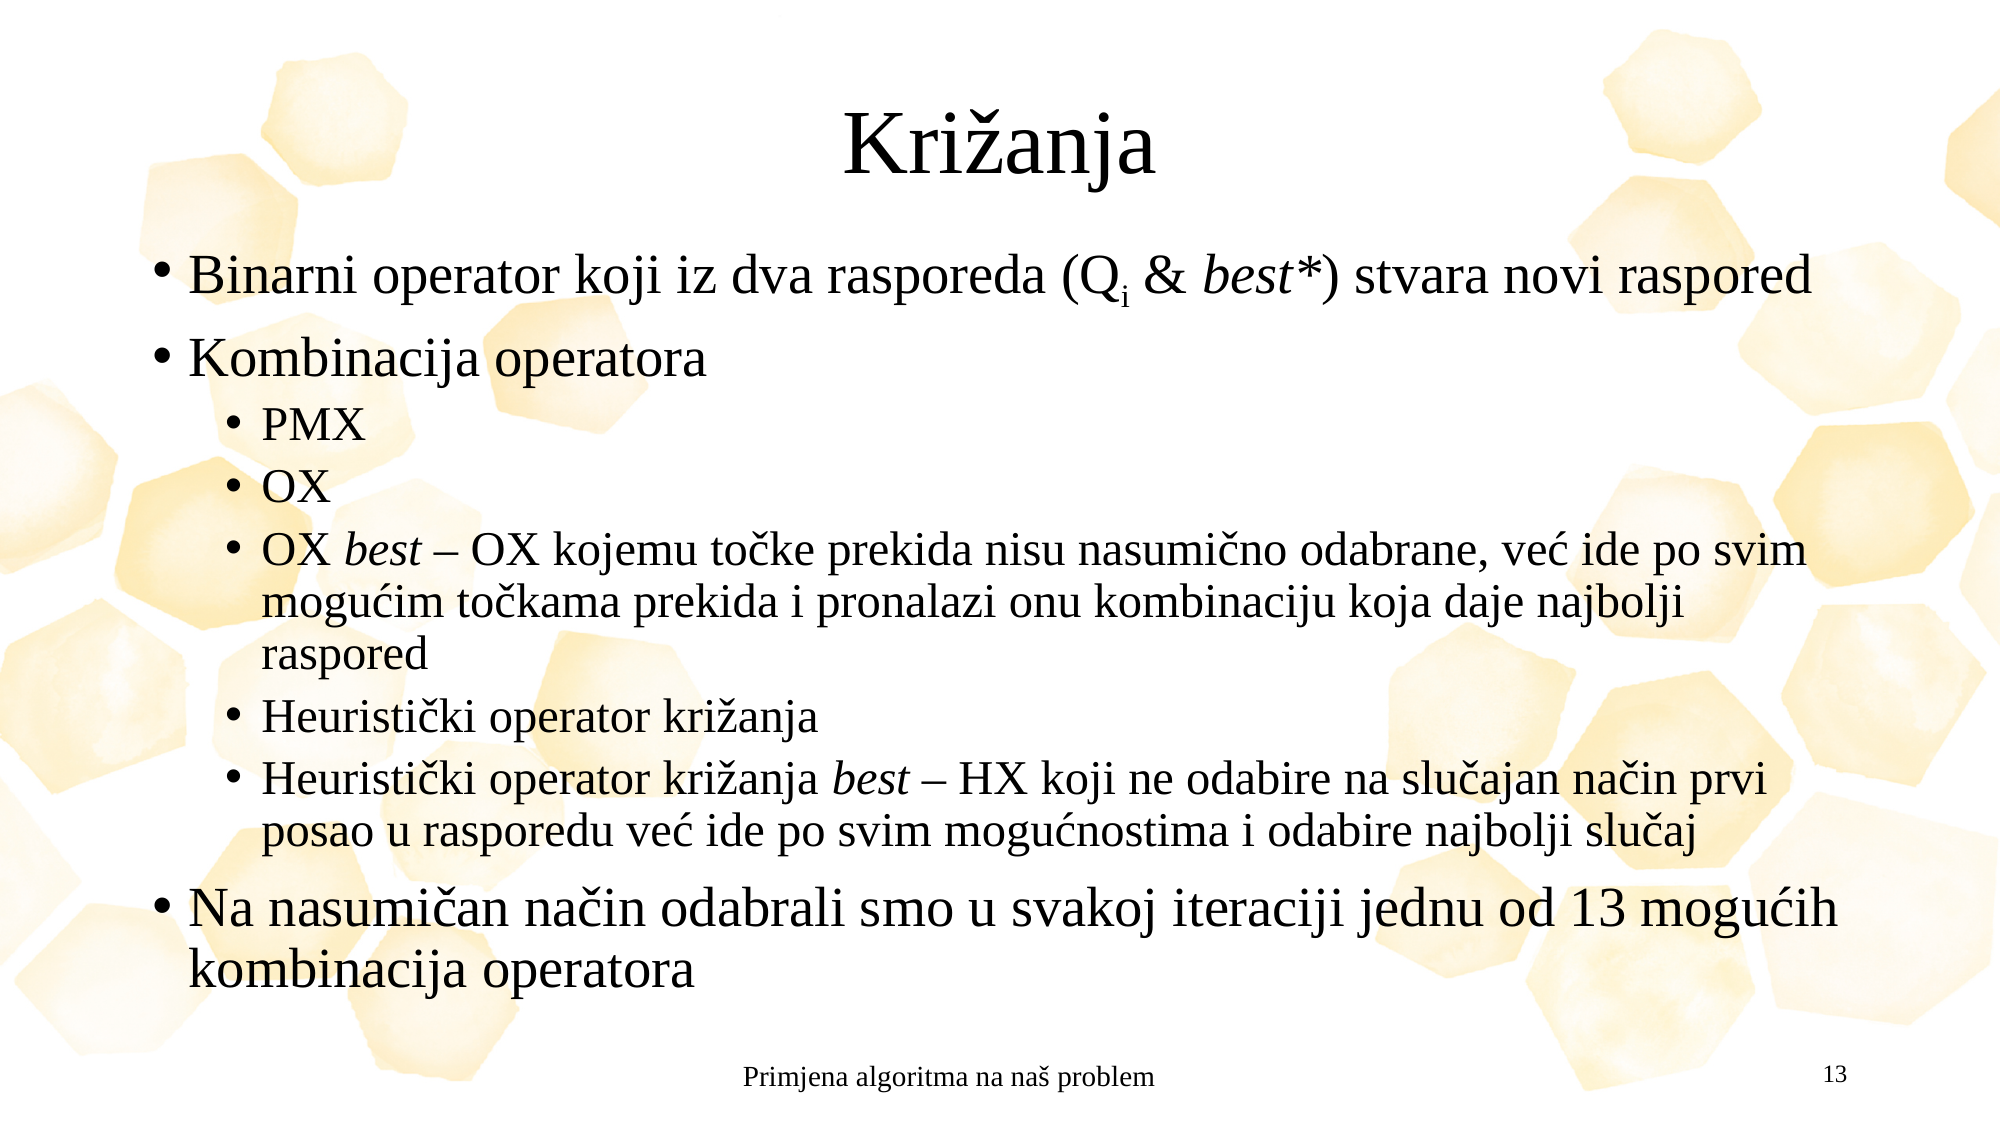

# Križanja
Binarni operator koji iz dva rasporeda (Qi & best*) stvara novi raspored
Kombinacija operatora
PMX
OX
OX best – OX kojemu točke prekida nisu nasumično odabrane, već ide po svim mogućim točkama prekida i pronalazi onu kombinaciju koja daje najbolji raspored
Heuristički operator križanja
Heuristički operator križanja best – HX koji ne odabire na slučajan način prvi posao u rasporedu već ide po svim mogućnostima i odabire najbolji slučaj
Na nasumičan način odabrali smo u svakoj iteraciji jednu od 13 mogućih kombinacija operatora

Primjena algoritma na naš problem
13